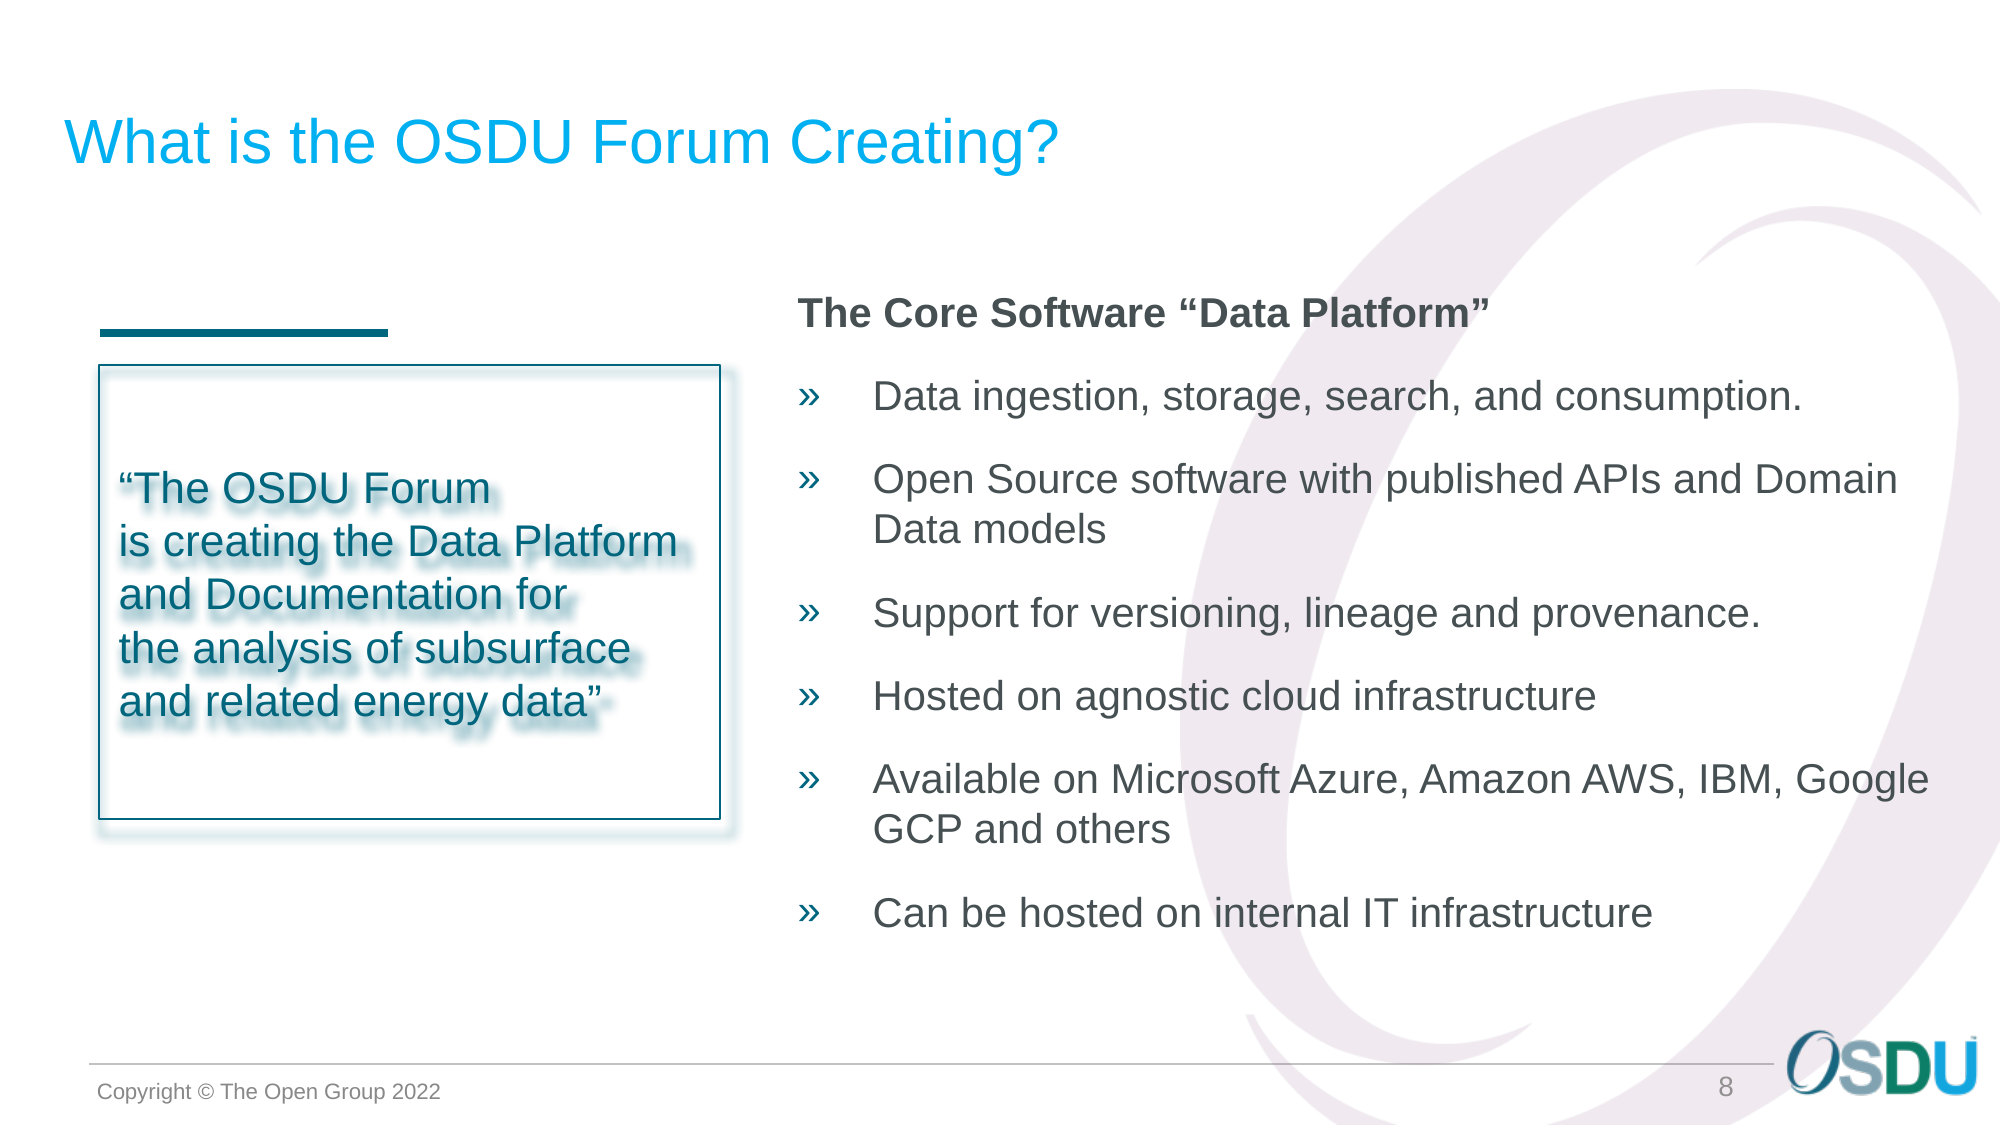

# What is the OSDU Forum Creating?
The Core Software “Data Platform”
Data ingestion, storage, search, and consumption.
Open Source software with published APIs and Domain Data models
Support for versioning, lineage and provenance.
Hosted on agnostic cloud infrastructure
Available on Microsoft Azure, Amazon AWS, IBM, Google GCP and others
Can be hosted on internal IT infrastructure
“The OSDU Forum
is creating the Data Platform and Documentation for
the analysis of subsurface
and related energy data”
8
Copyright © The Open Group 2022